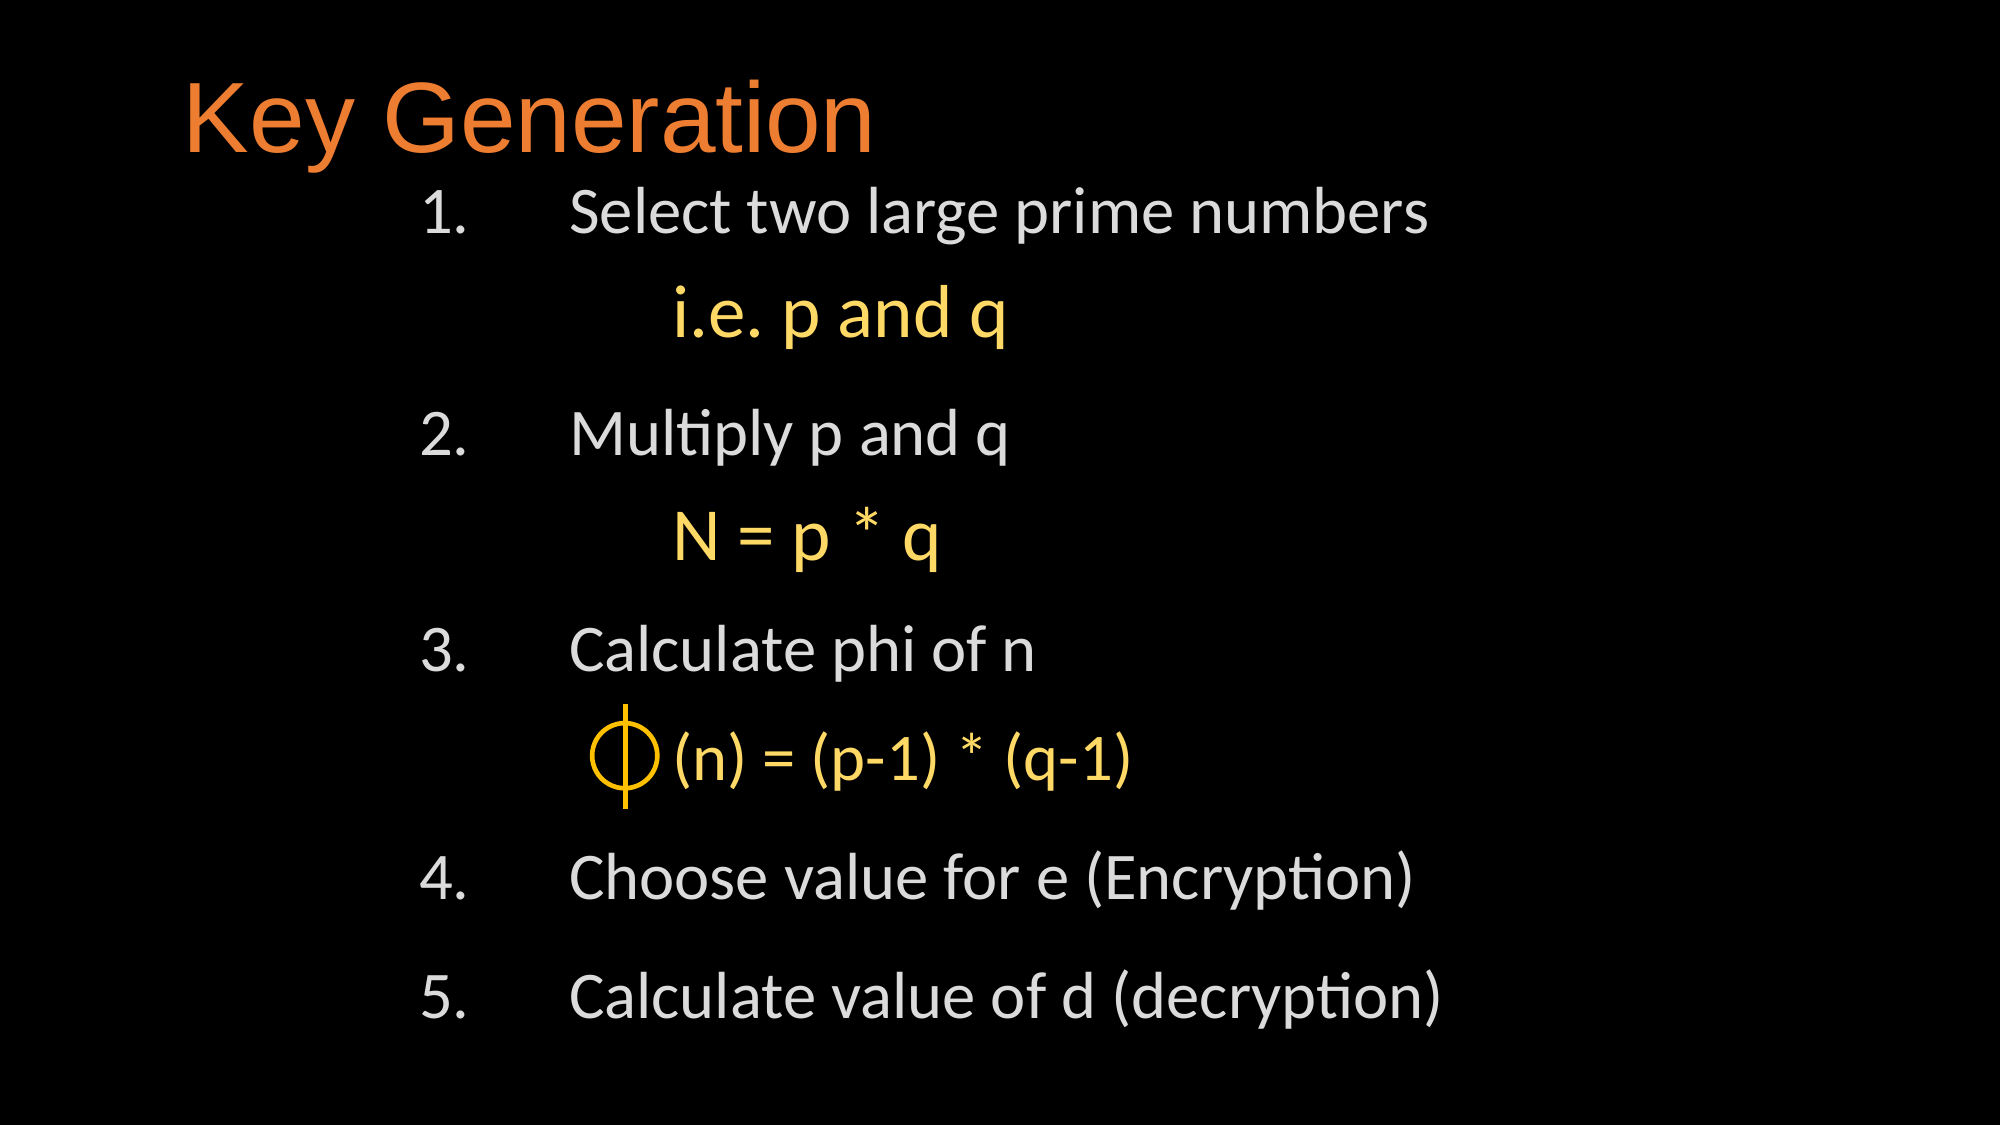

Key Generation
1.	Select two large prime numbers
i.e. p and q
2.	Multiply p and q
N = p * q
3.	Calculate phi of n

(n) = (p-1) * (q-1)
4.	Choose value for e (Encryption)
5.	Calculate value of d (decryption)